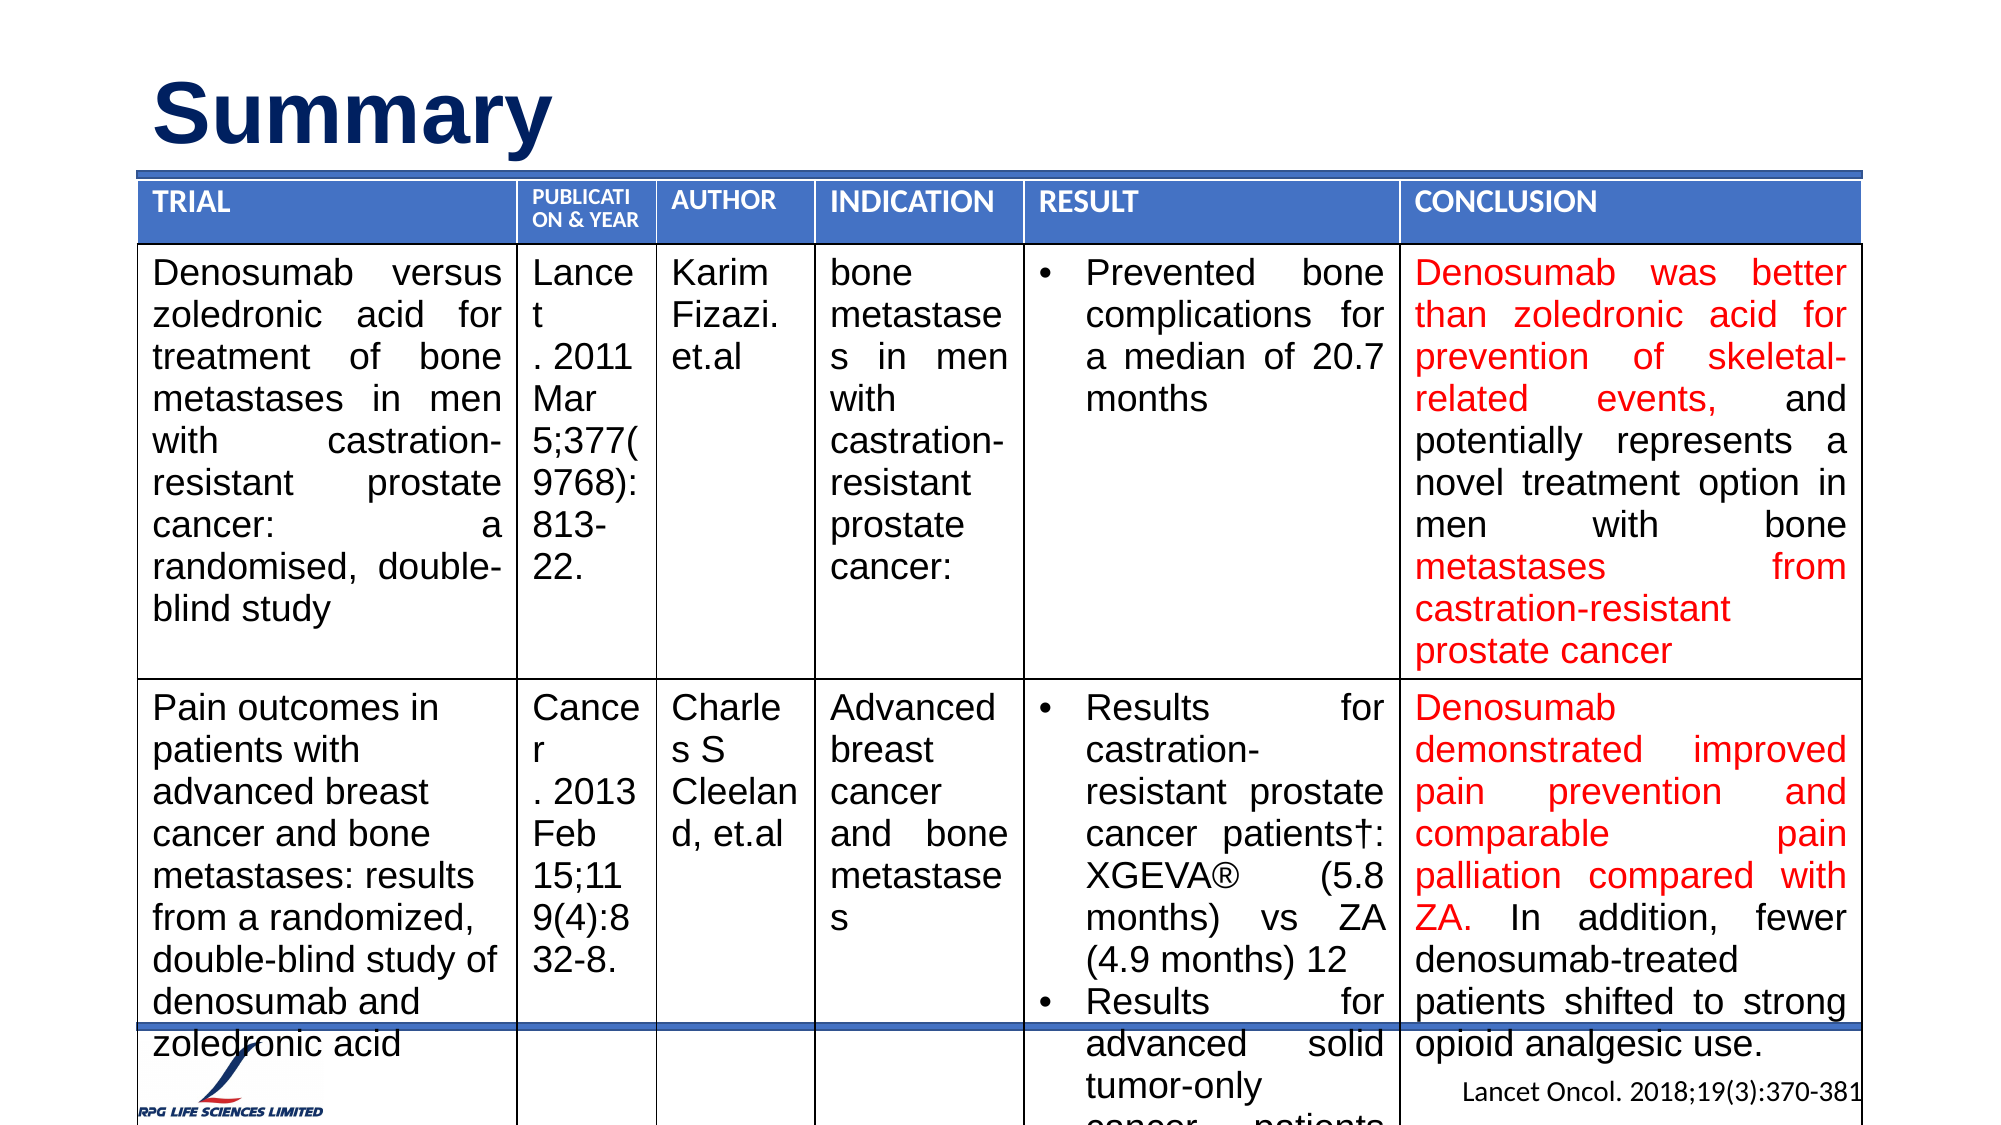

# Summary
| TRIAL | PUBLICATION & YEAR | AUTHOR | INDICATION | RESULT | CONCLUSION |
| --- | --- | --- | --- | --- | --- |
| Denosumab versus zoledronic acid for treatment of bone metastases in men with castration-resistant prostate cancer: a randomised, double-blind study | Lancet . 2011 Mar 5;377(9768):813-22. | Karim Fizazi. et.al | bone metastases in men with castration-resistant prostate cancer: | Prevented bone complications for a median of 20.7 months | Denosumab was better than zoledronic acid for prevention of skeletal-related events, and potentially represents a novel treatment option in men with bone metastases from castration-resistant prostate cancer |
| Pain outcomes in patients with advanced breast cancer and bone metastases: results from a randomized, double-blind study of denosumab and zoledronic acid | Cancer . 2013 Feb 15;119(4):832-8. | Charles S Cleeland, et.al | Advanced breast cancer and bone metastases | Results for castration-resistant prostate cancer patients†: XGEVA® (5.8 months) vs ZA (4.9 months) 12 Results for advanced solid tumor-only cancer patients (excluding multiple myeloma)†: XGEVA® (4.7 months) vs ZA (3.7 months) | Denosumab demonstrated improved pain prevention and comparable pain palliation compared with ZA. In addition, fewer denosumab-treated patients shifted to strong opioid analgesic use. |
Lancet Oncol. 2018;19(3):370-381